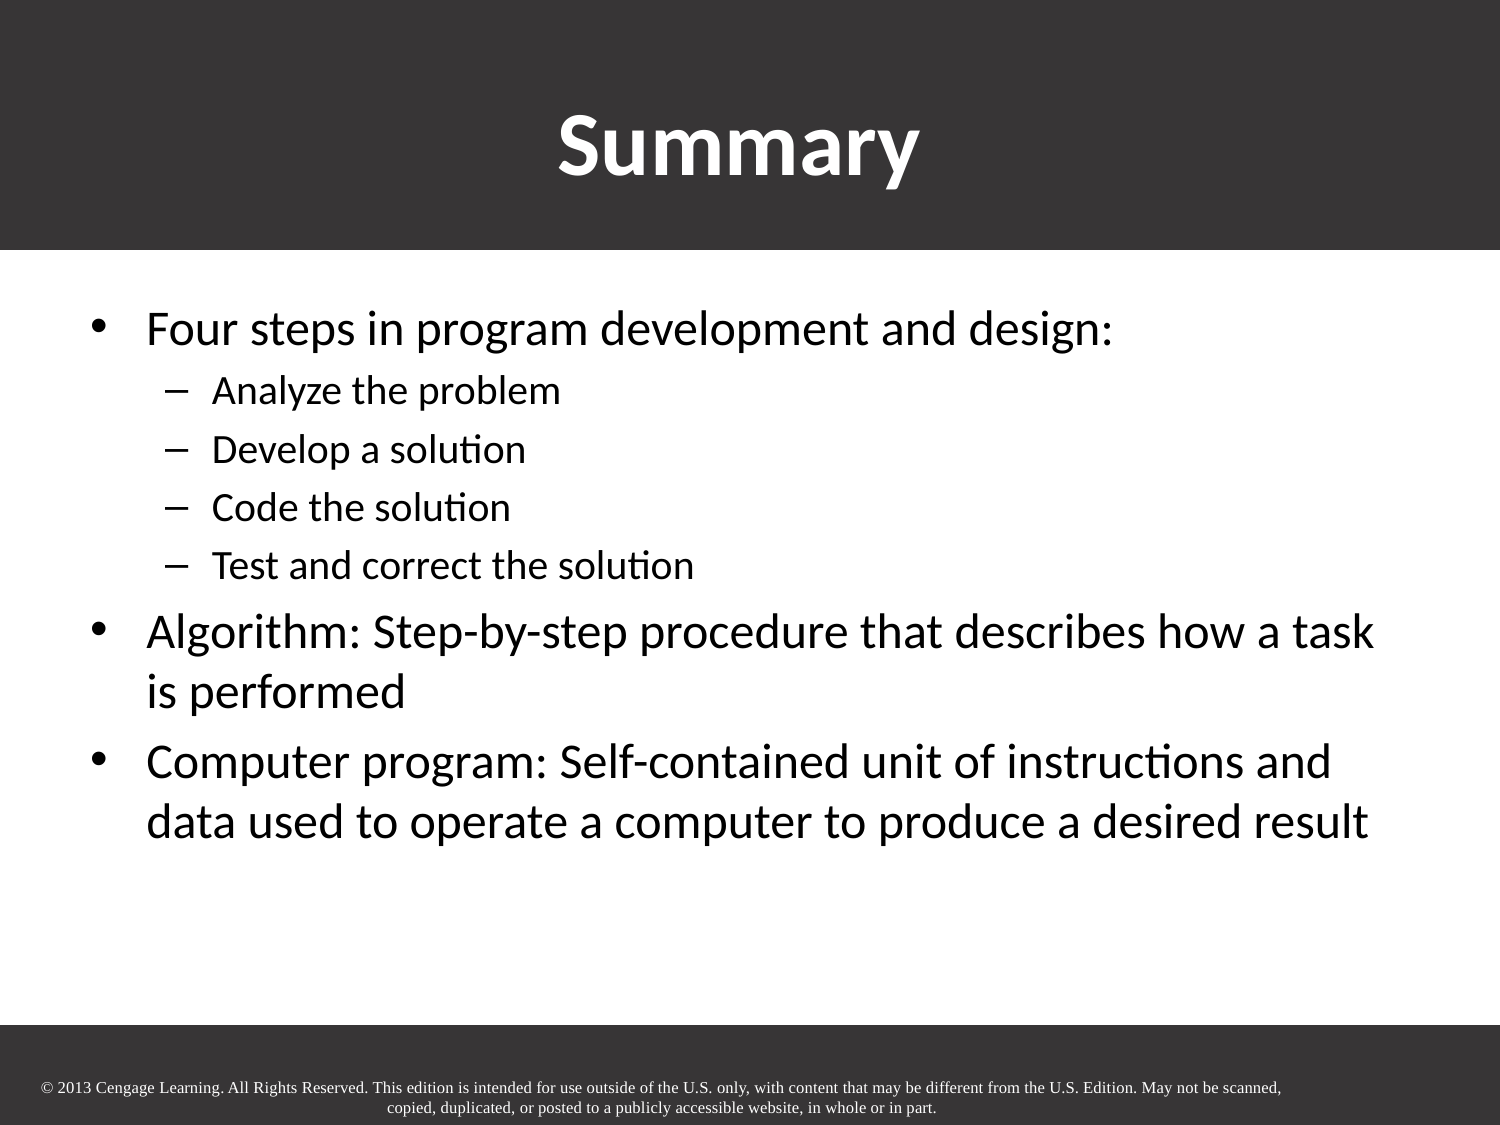

# Summary ‏
Four steps in program development and design:
Analyze the problem
Develop a solution
Code the solution
Test and correct the solution
Algorithm: Step-by-step procedure that describes how a task is performed
Computer program: Self-contained unit of instructions and data used to operate a computer to produce a desired result

© 2013 Cengage Learning. All Rights Reserved. This edition is intended for use outside of the U.S. only, with content that may be different from the U.S. Edition. May not be scanned, copied, duplicated, or posted to a publicly accessible website, in whole or in part.